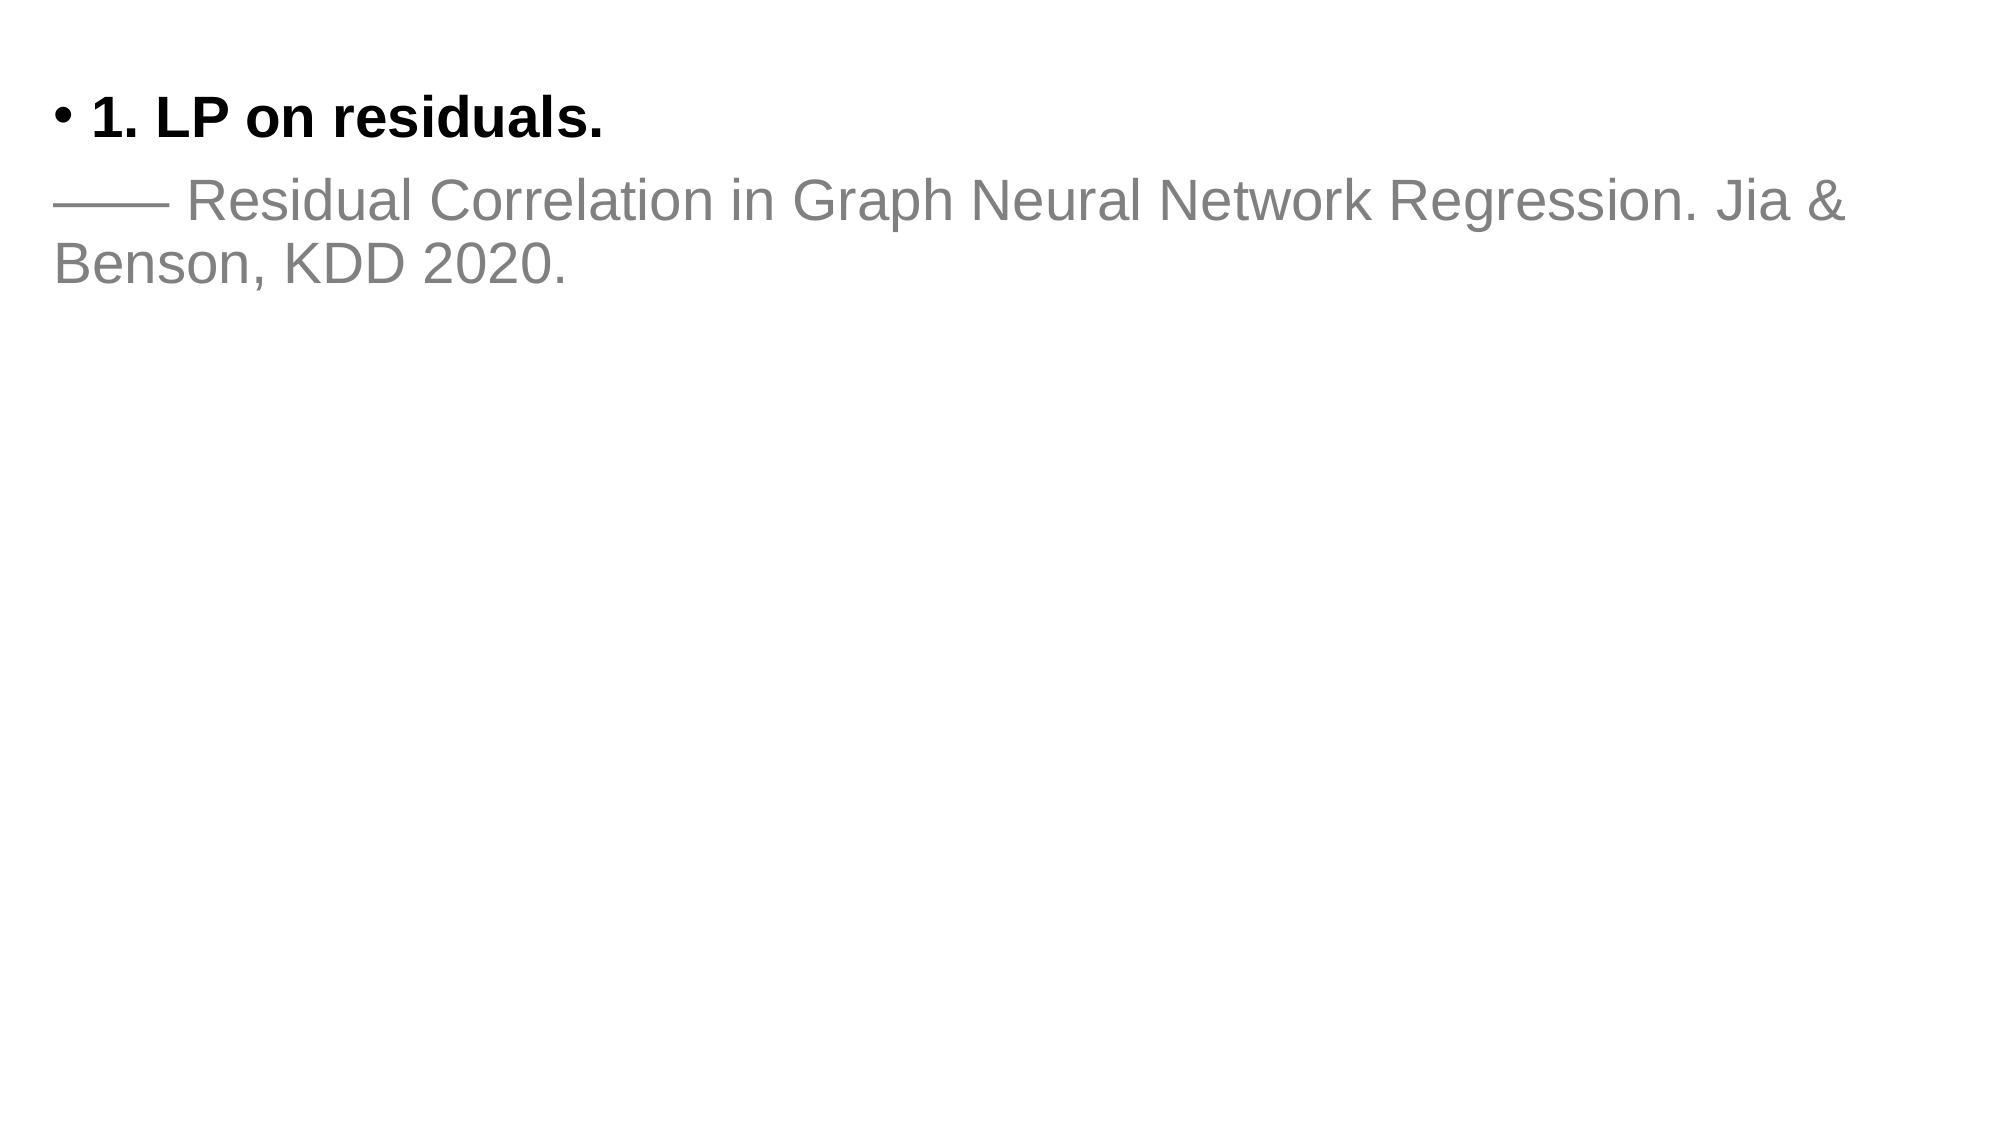

1. LP on residuals.
—— Residual Correlation in Graph Neural Network Regression. Jia & Benson, KDD 2020.